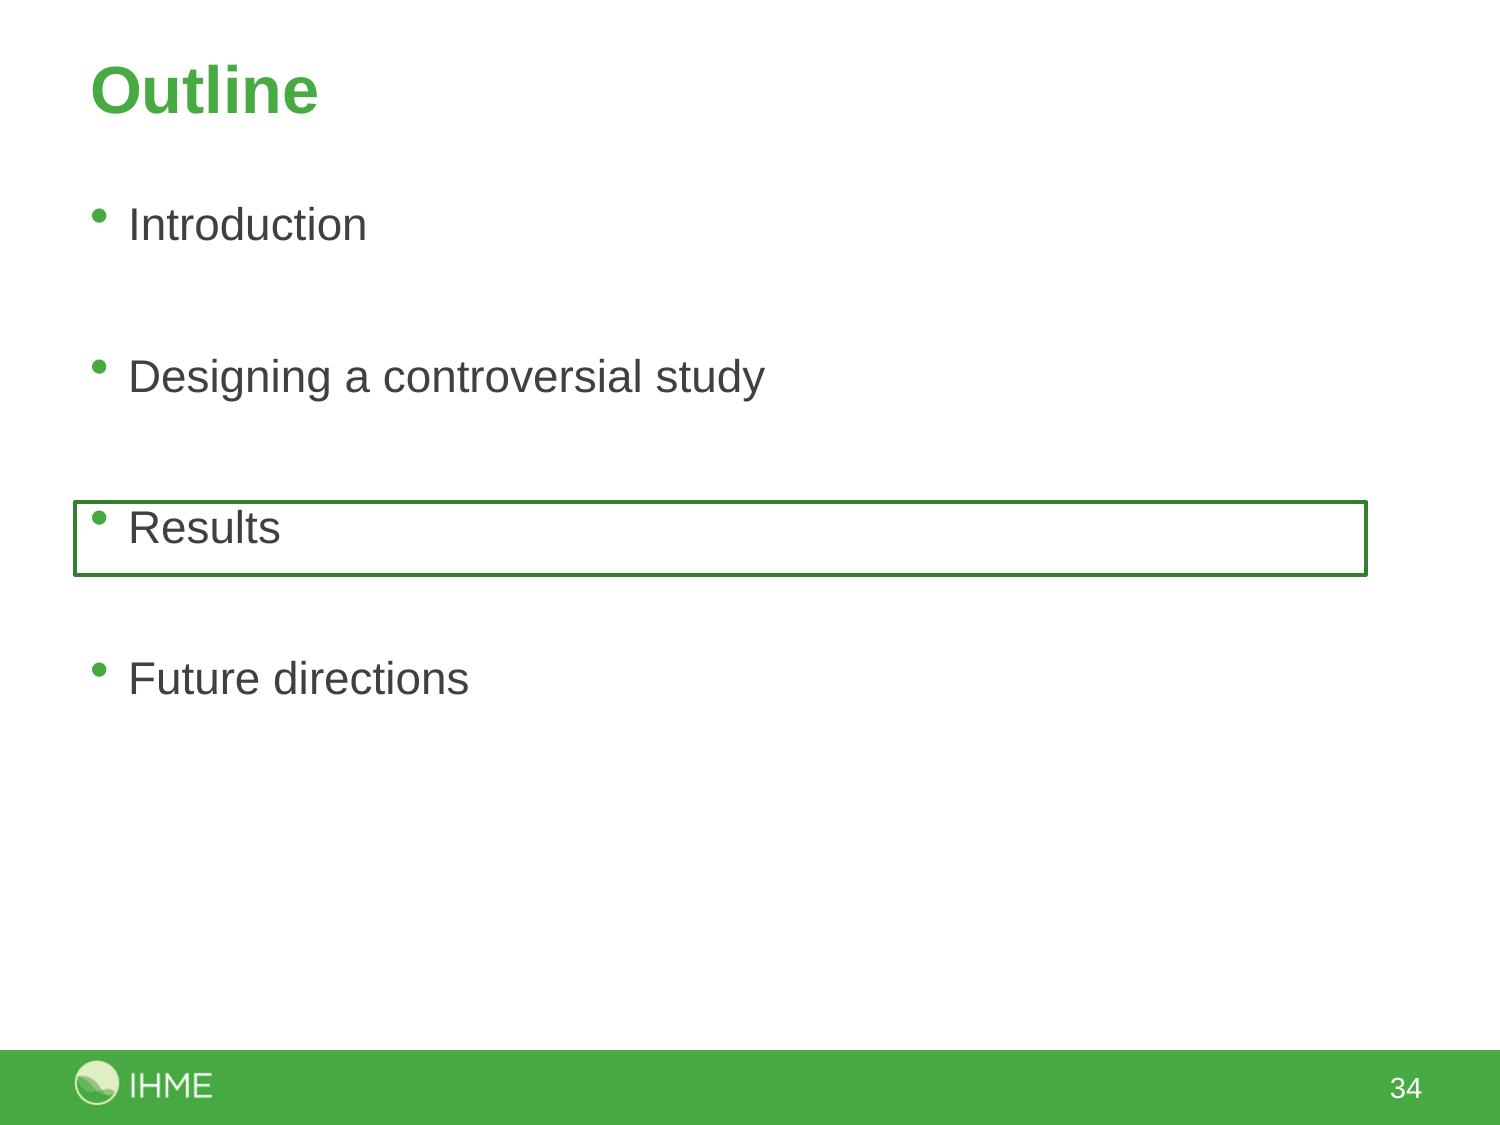

# Outline
Introduction

Designing a controversial study

Results

Future directions

34